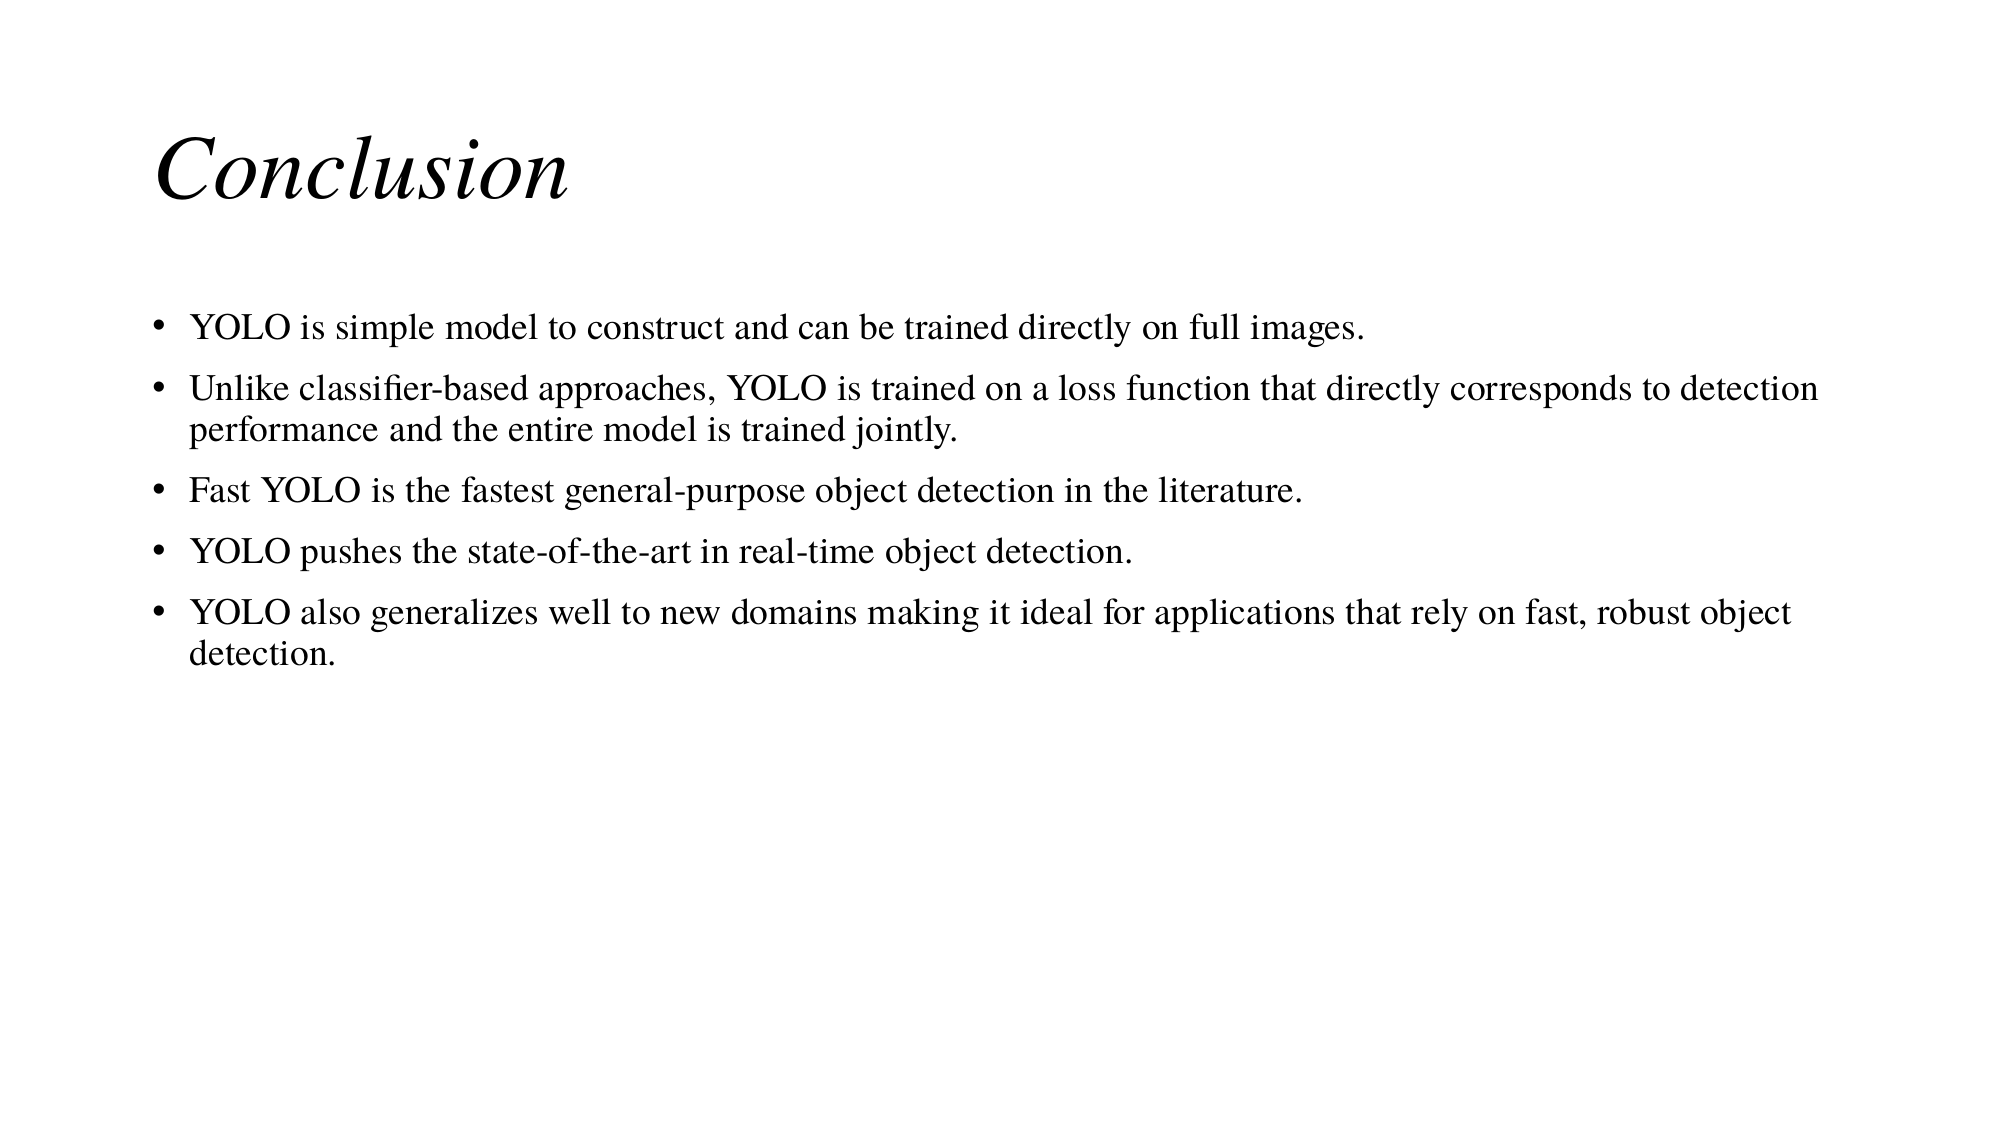

# Conclusion
YOLO is simple model to construct and can be trained directly on full images.
Unlike classifier-based approaches, YOLO is trained on a loss function that directly corresponds to detection performance and the entire model is trained jointly.
Fast YOLO is the fastest general-purpose object detection in the literature.
YOLO pushes the state-of-the-art in real-time object detection.
YOLO also generalizes well to new domains making it ideal for applications that rely on fast, robust object detection.